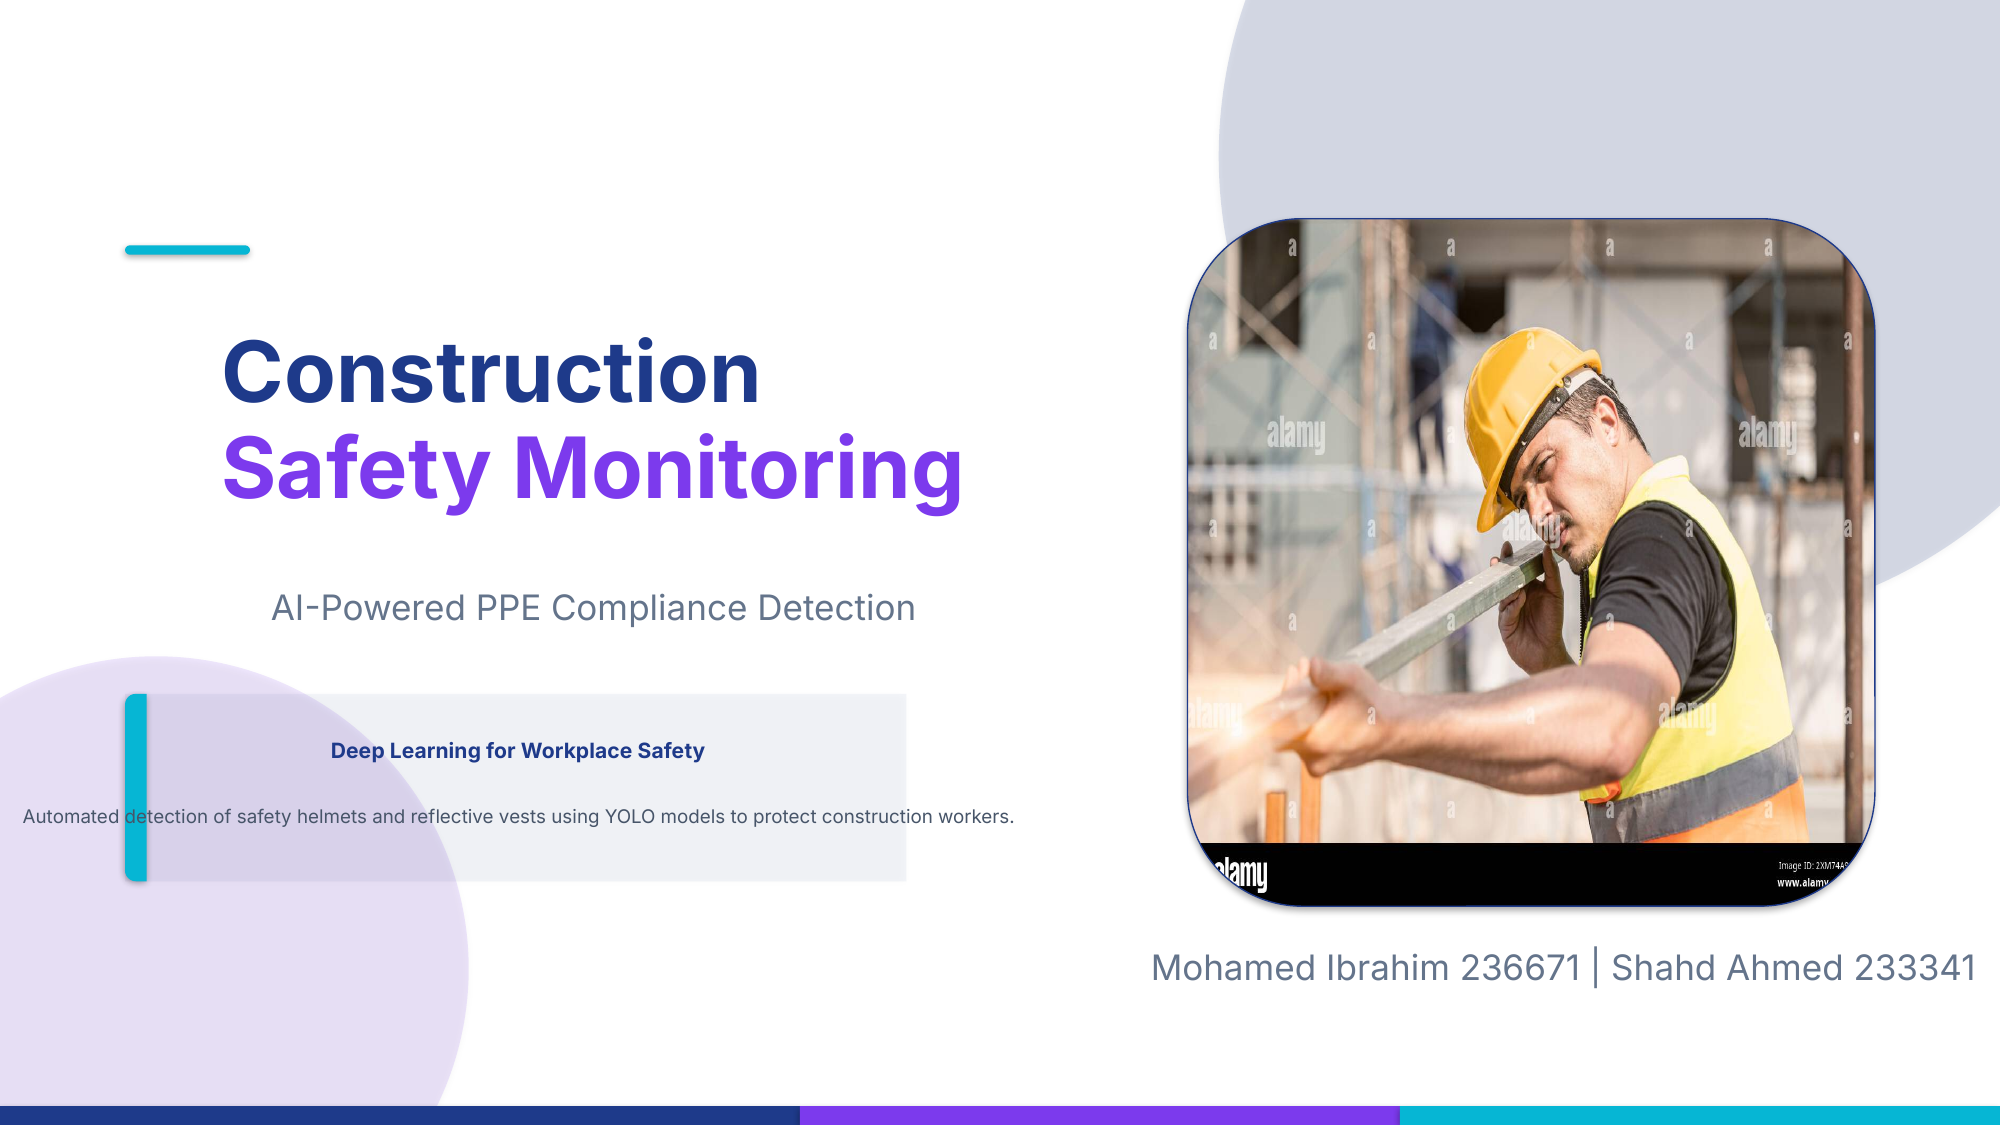

Construction
 Safety Monitoring
AI-Powered PPE Compliance Detection

Deep Learning for Workplace Safety
Automated detection of safety helmets and reflective vests using YOLO models to protect construction workers.

Mohamed Ibrahim 236671 | Shahd Ahmed 233341